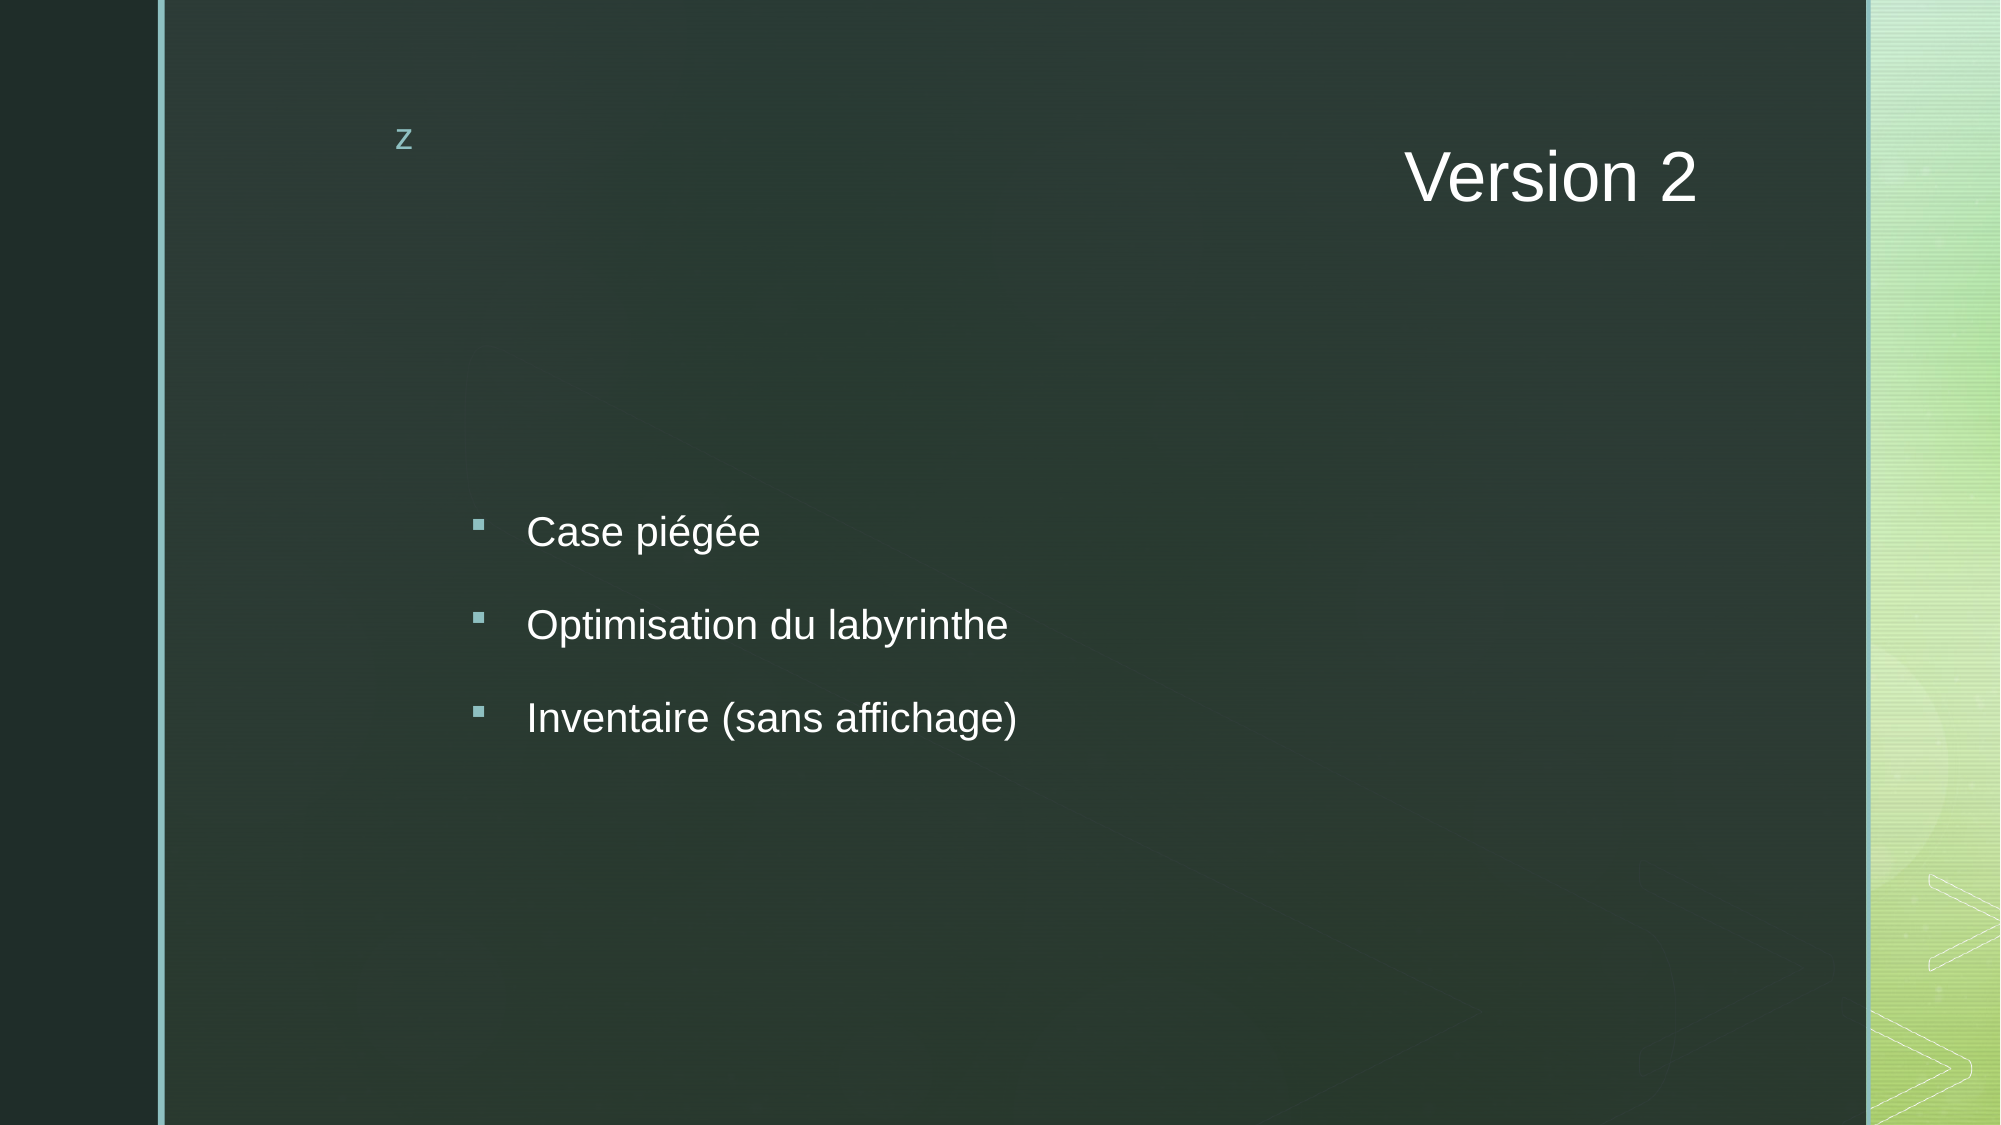

# Version 2
Case piégée
Optimisation du labyrinthe
Inventaire (sans affichage)